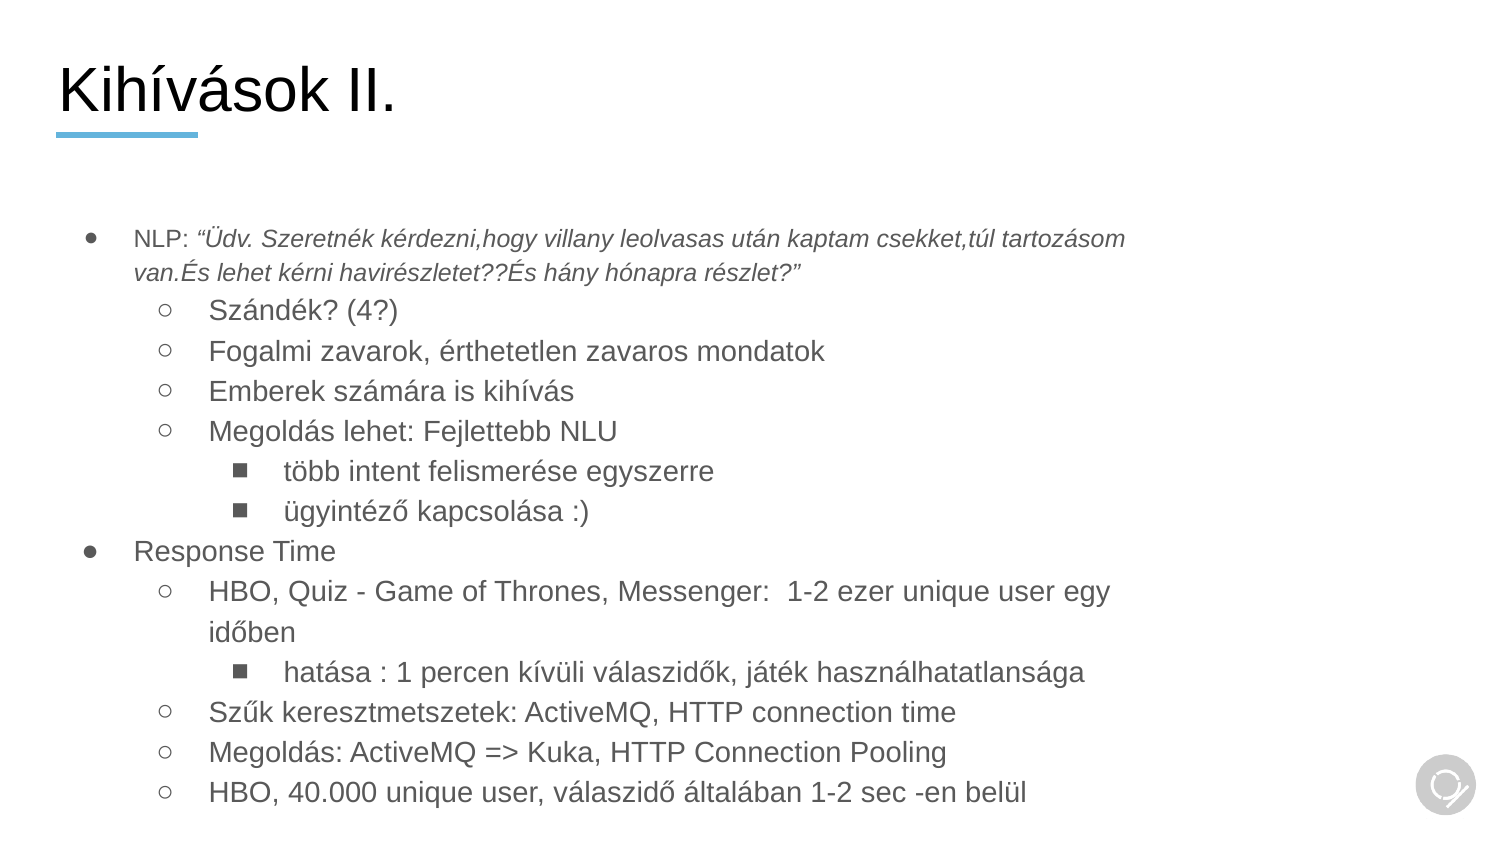

# Kihívások II.
NLP: “Üdv. Szeretnék kérdezni,hogy villany leolvasas után kaptam csekket,túl tartozásom van.És lehet kérni havirészletet??És hány hónapra részlet?”
Szándék? (4?)
Fogalmi zavarok, érthetetlen zavaros mondatok
Emberek számára is kihívás
Megoldás lehet: Fejlettebb NLU
több intent felismerése egyszerre
ügyintéző kapcsolása :)
Response Time
HBO, Quiz - Game of Thrones, Messenger:  1-2 ezer unique user egy időben
hatása : 1 percen kívüli válaszidők, játék használhatatlansága
Szűk keresztmetszetek: ActiveMQ, HTTP connection time
Megoldás: ActiveMQ => Kuka, HTTP Connection Pooling
HBO, 40.000 unique user, válaszidő általában 1-2 sec -en belül